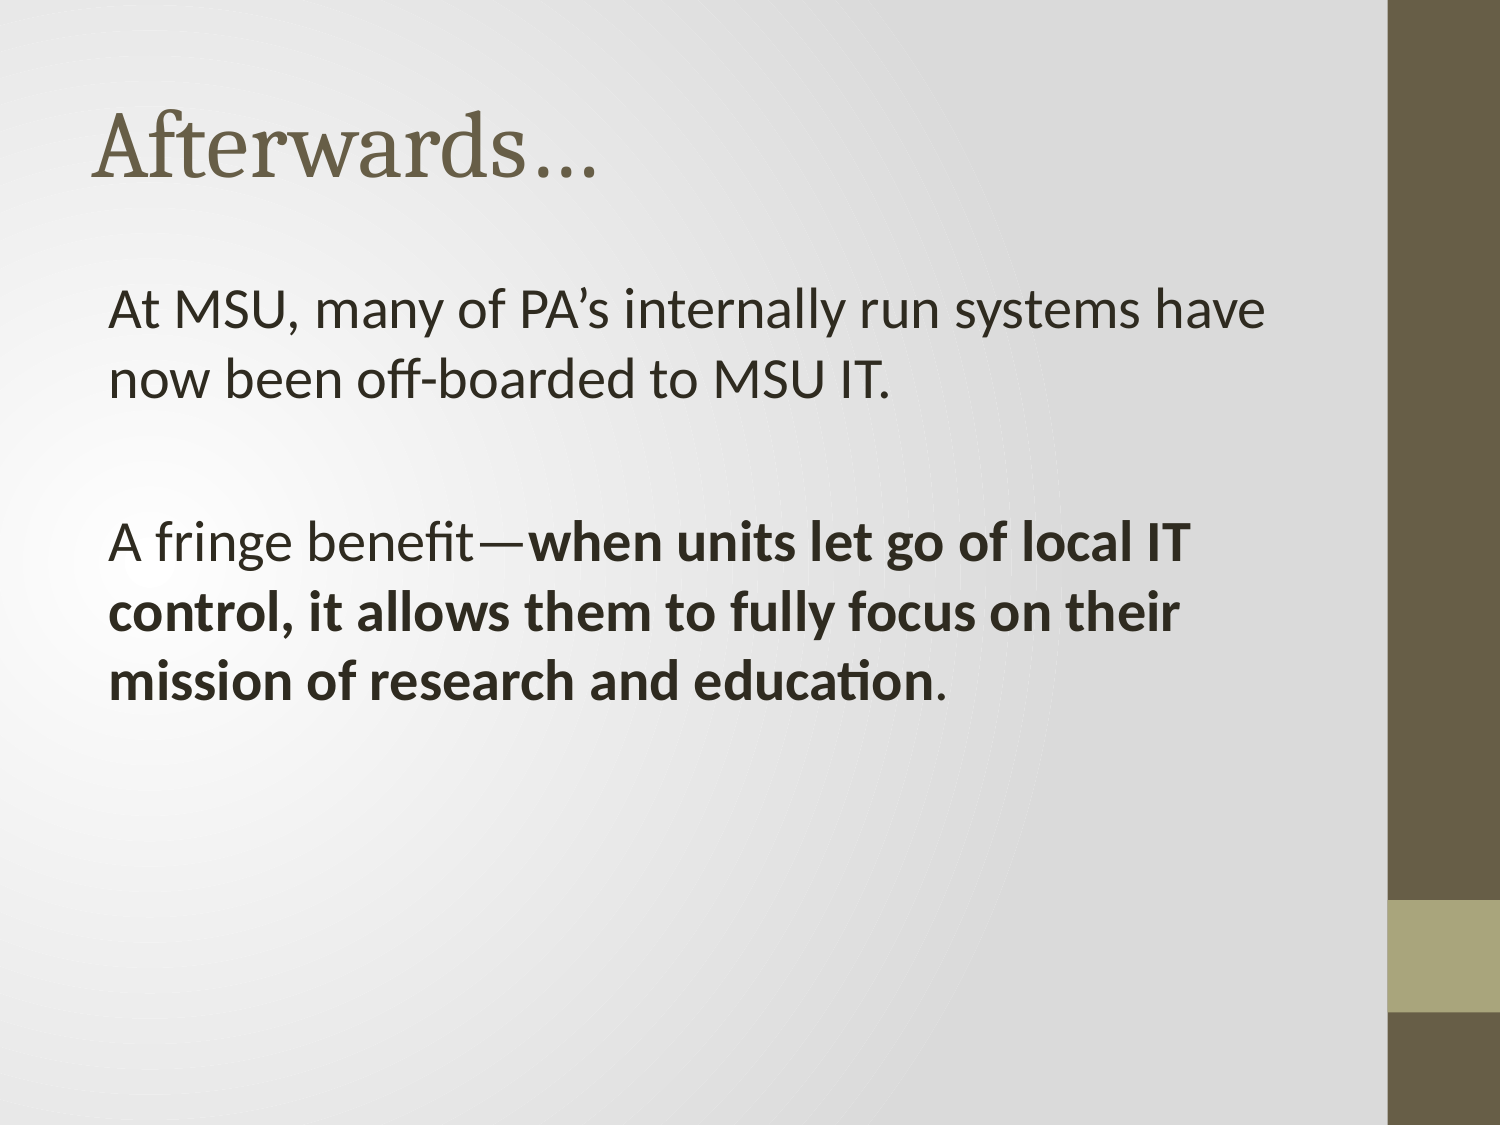

# Afterwards…
At MSU, many of PA’s internally run systems have now been off-boarded to MSU IT.

A fringe benefit—when units let go of local IT control, it allows them to fully focus on their mission of research and education.